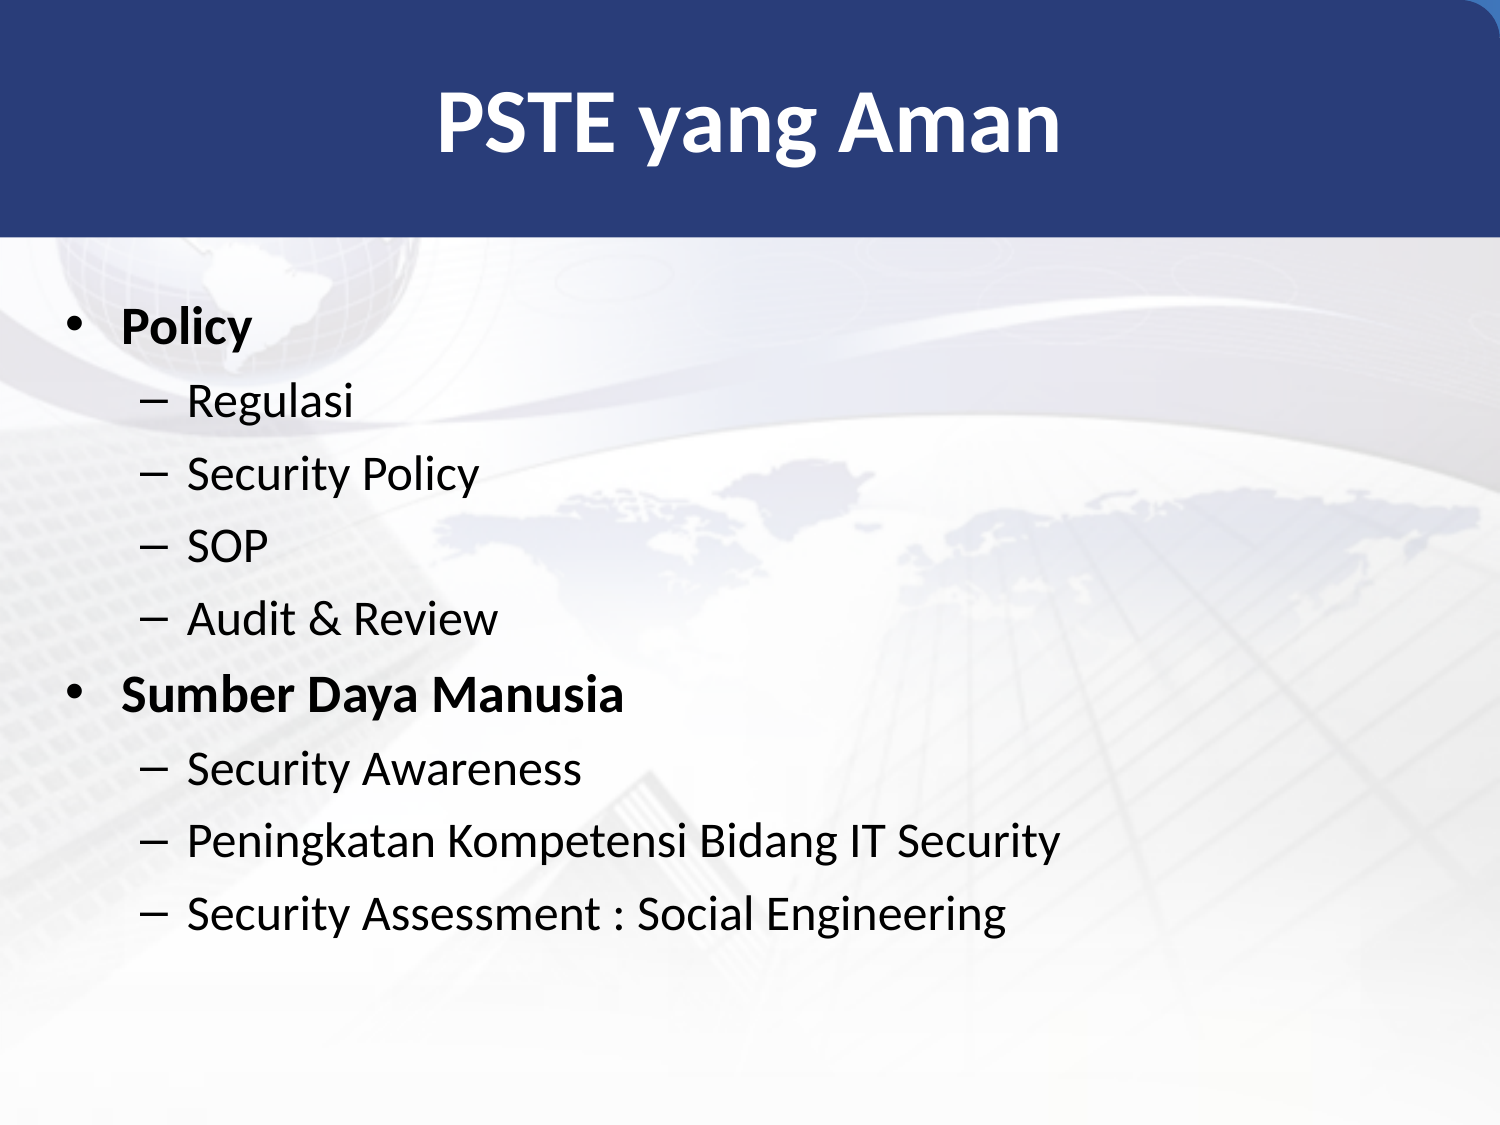

# PSTE yang Aman
Policy
Regulasi
Security Policy
SOP
Audit & Review
Sumber Daya Manusia
Security Awareness
Peningkatan Kompetensi Bidang IT Security
Security Assessment : Social Engineering